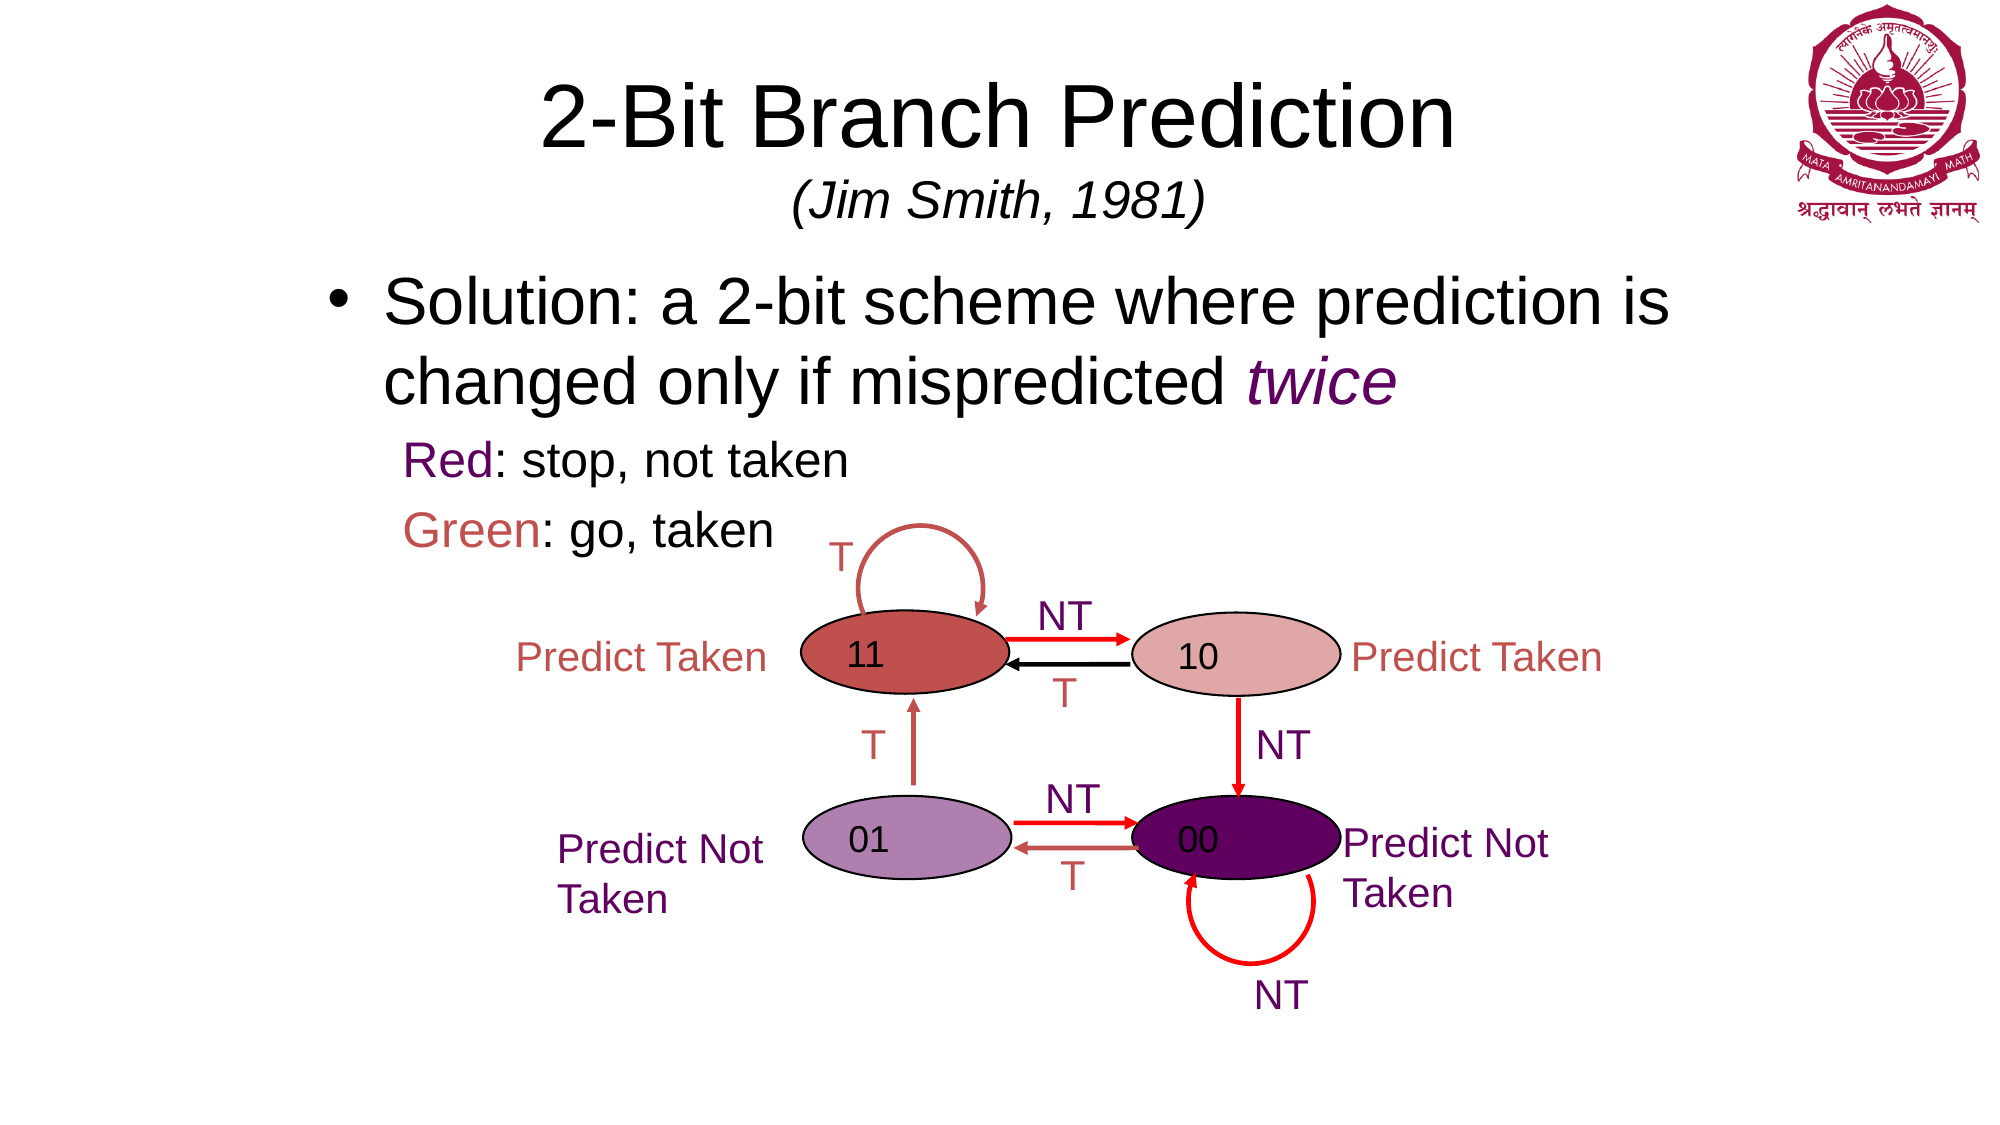

# 2-Bit Branch Prediction (Jim Smith, 1981)
Solution: a 2-bit scheme where prediction is changed only if mispredicted twice
Red: stop, not taken
Green: go, taken

T

NT
11
10
Predict Taken
Predict Taken

T

T
NT
NT
01
00
Predict Not
Taken
Predict Not
Taken

T

NT